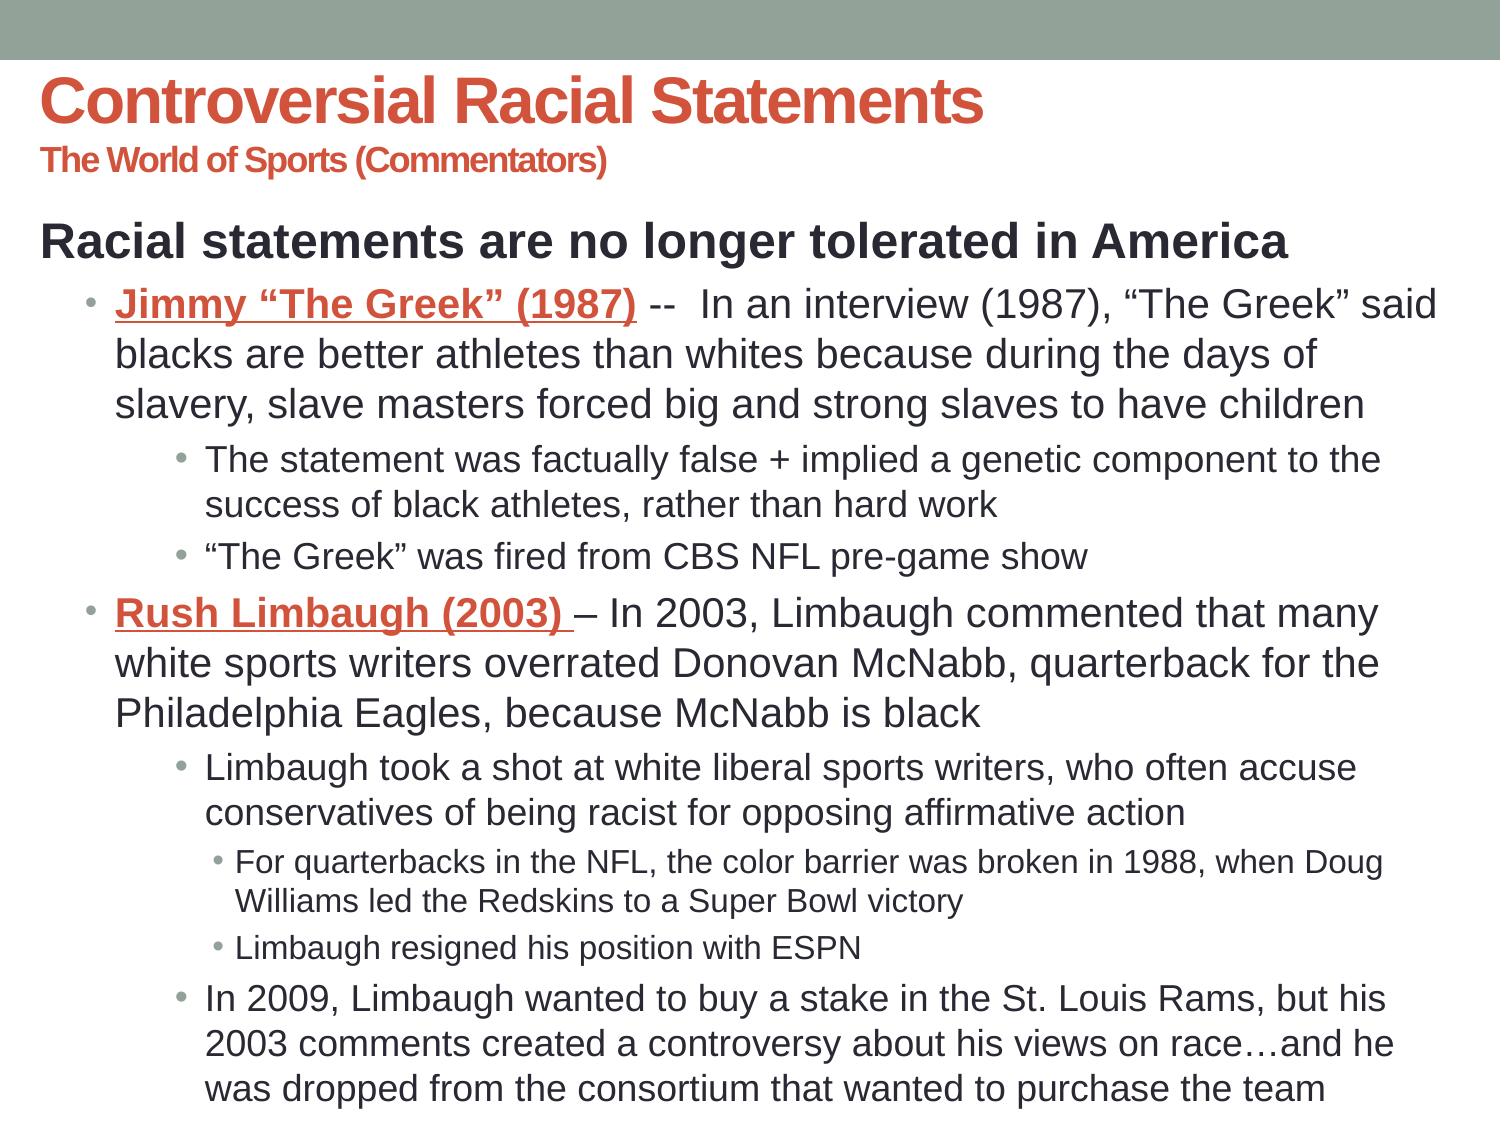

# Controversial Racial Statements The World of Sports (Commentators)
Racial statements are no longer tolerated in America
Jimmy “The Greek” (1987) --  In an interview (1987), “The Greek” said blacks are better athletes than whites because during the days of slavery, slave masters forced big and strong slaves to have children
The statement was factually false + implied a genetic component to the success of black athletes, rather than hard work
“The Greek” was fired from CBS NFL pre-game show
Rush Limbaugh (2003) – In 2003, Limbaugh commented that many white sports writers overrated Donovan McNabb, quarterback for the Philadelphia Eagles, because McNabb is black
Limbaugh took a shot at white liberal sports writers, who often accuse conservatives of being racist for opposing affirmative action
For quarterbacks in the NFL, the color barrier was broken in 1988, when Doug Williams led the Redskins to a Super Bowl victory
Limbaugh resigned his position with ESPN
In 2009, Limbaugh wanted to buy a stake in the St. Louis Rams, but his 2003 comments created a controversy about his views on race…and he was dropped from the consortium that wanted to purchase the team